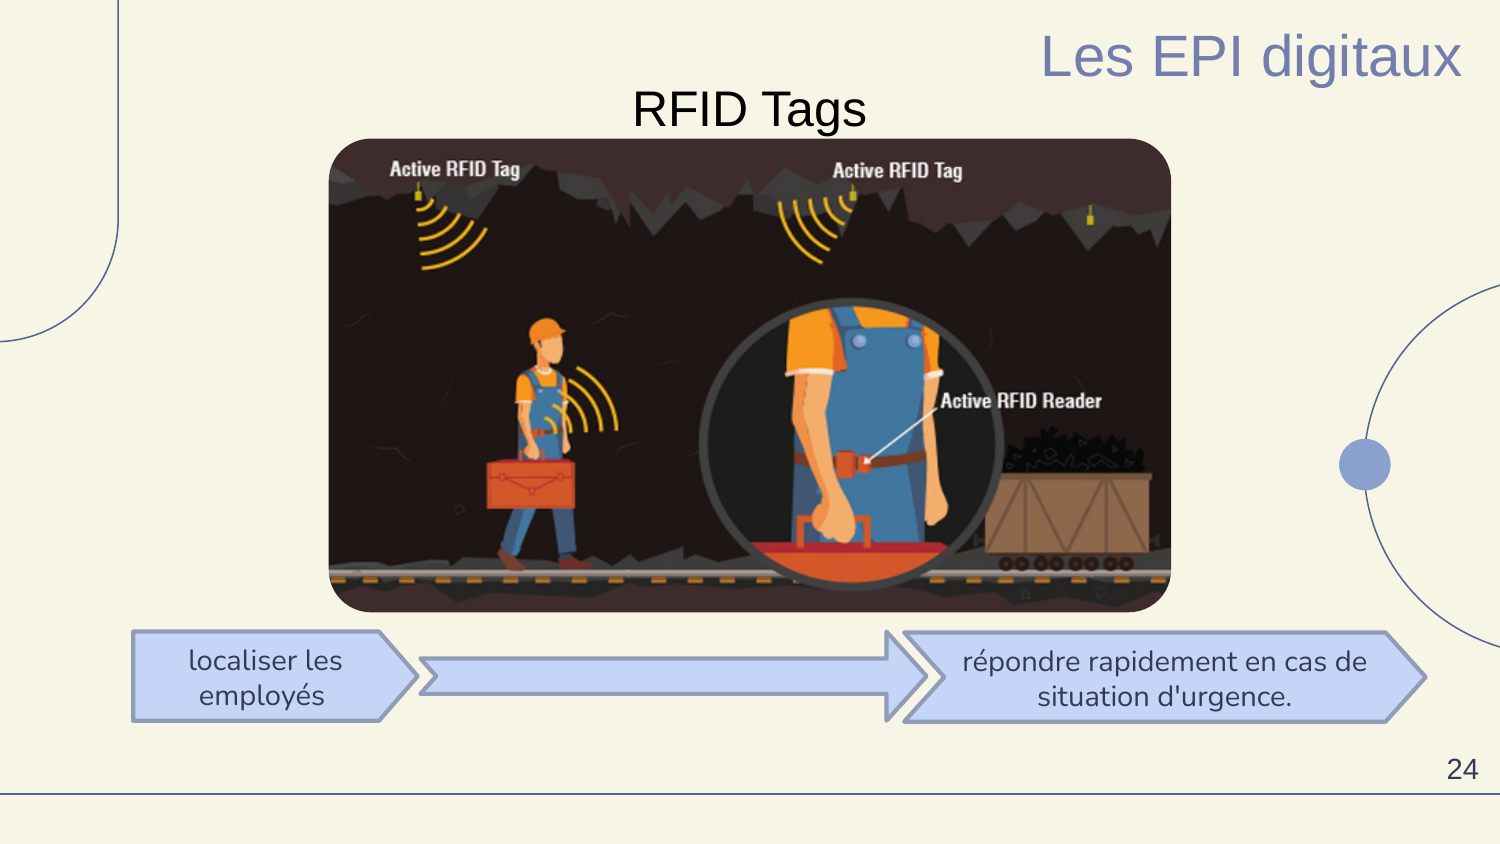

Les EPI digitaux
RFID Tags

localiser les employés

répondre rapidement en cas de situation d'urgence.
24